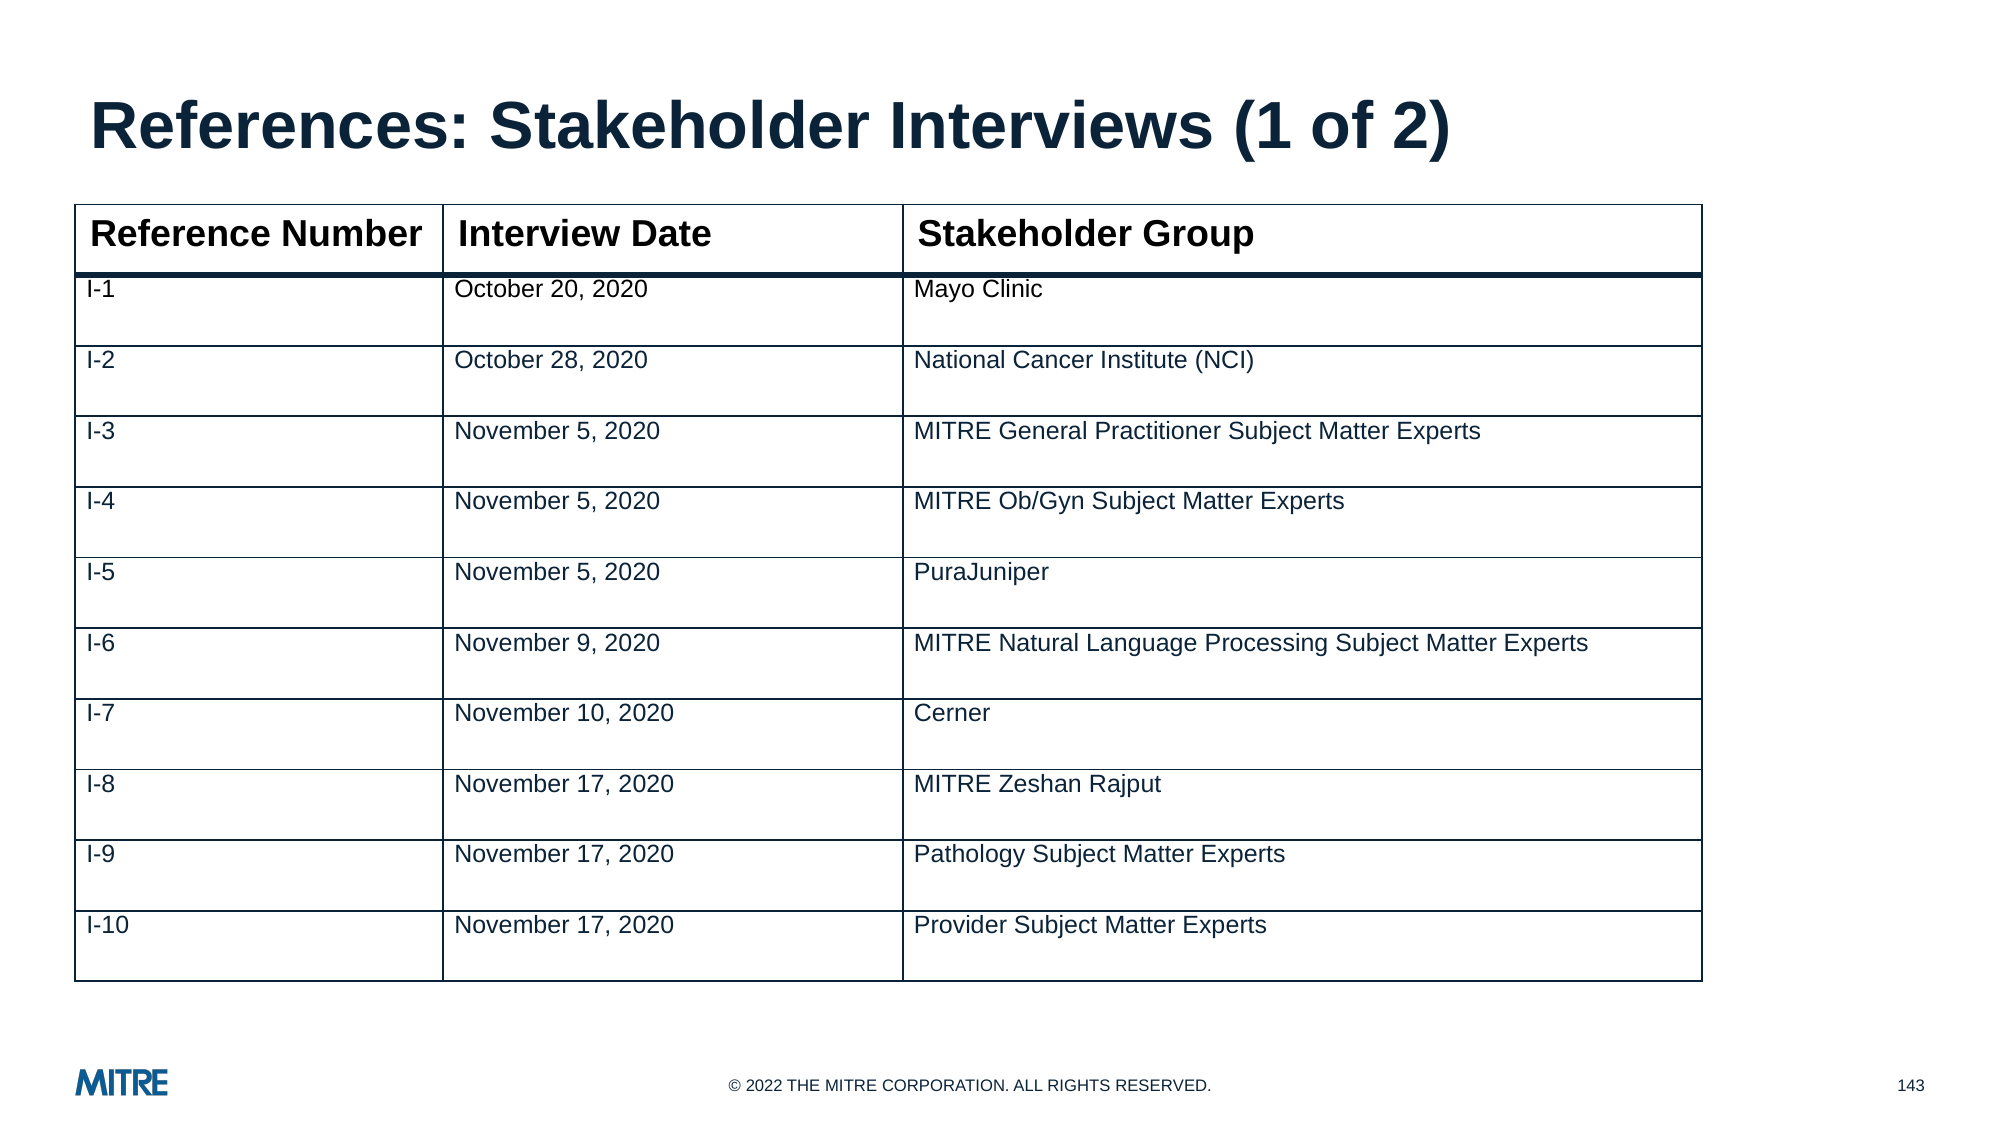

# References: Stakeholder Interviews (1 of 2)
| Reference Number | Interview Date | Stakeholder Group |
| --- | --- | --- |
| I-1 | October 20, 2020 | Mayo Clinic |
| I-2 | October 28, 2020 | National Cancer Institute (NCI) |
| I-3 | November 5, 2020 | MITRE General Practitioner Subject Matter Experts |
| I-4 | November 5, 2020 | MITRE Ob/Gyn Subject Matter Experts |
| I-5 | November 5, 2020 | PuraJuniper |
| I-6 | November 9, 2020 | MITRE Natural Language Processing Subject Matter Experts |
| I-7 | November 10, 2020 | Cerner |
| I-8 | November 17, 2020 | MITRE Zeshan Rajput |
| I-9 | November 17, 2020 | Pathology Subject Matter Experts |
| I-10 | November 17, 2020 | Provider Subject Matter Experts |
143